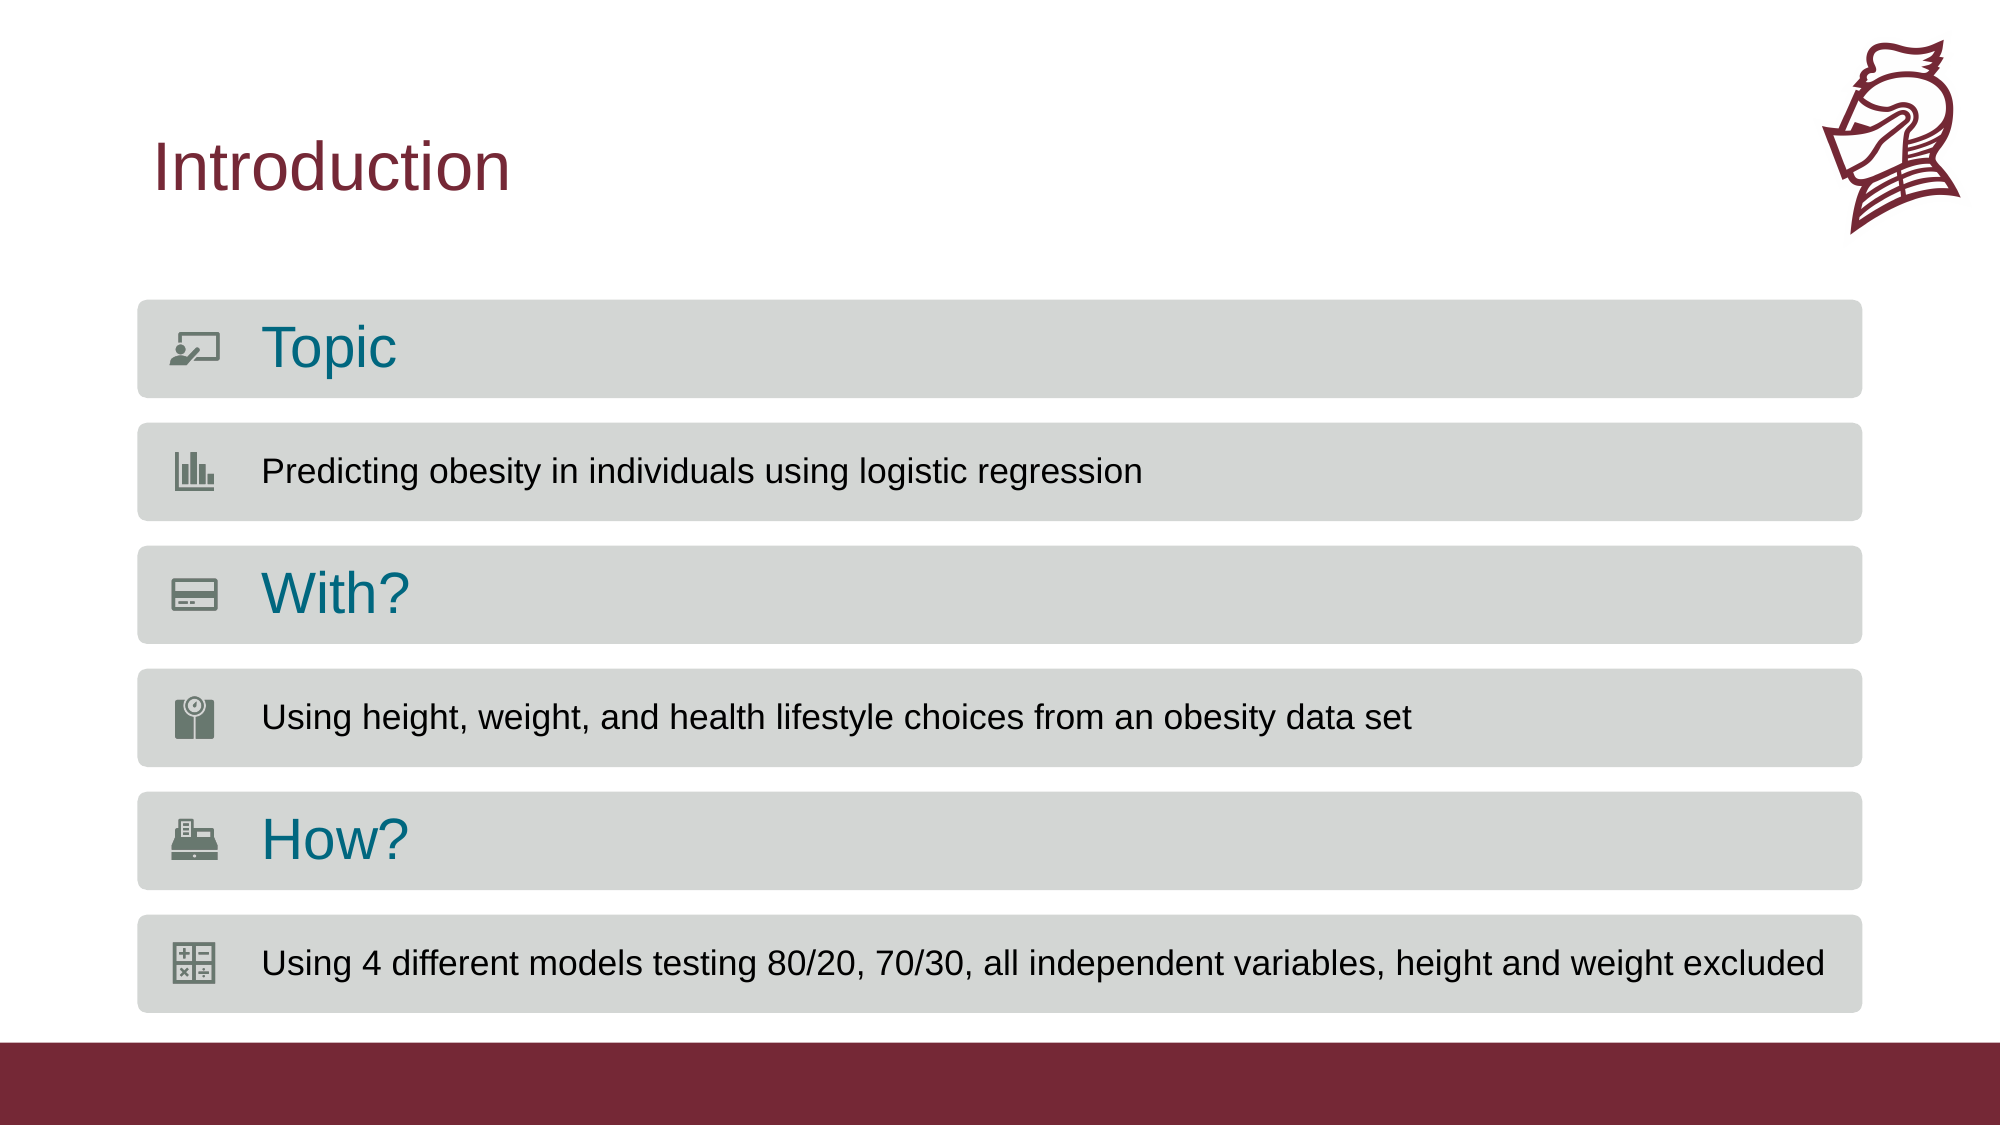

# Introduction
Topic
Predicting obesity in individuals using logistic regression
With?
Using height, weight, and health lifestyle choices from an obesity data set
How?
Using 4 different models testing 80/20, 70/30, all independent variables, height and weight excluded